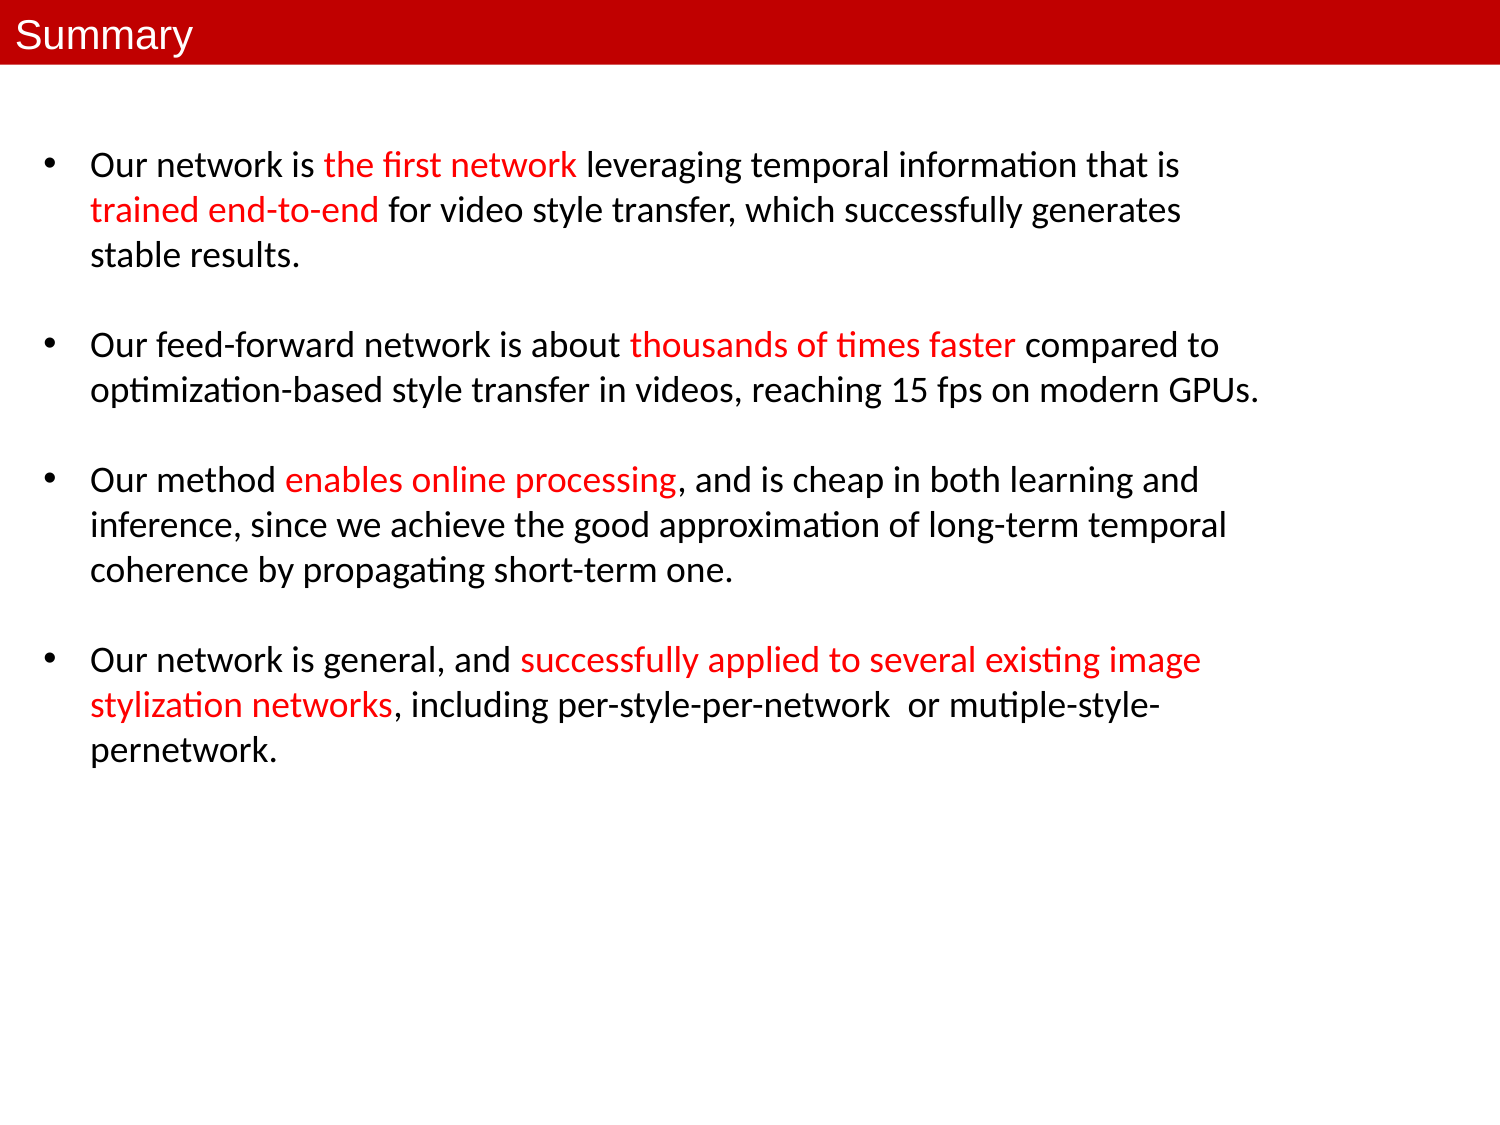

Summary
Our network is the ﬁrst network leveraging temporal information that is trained end-to-end for video style transfer, which successfully generates stable results.

Our feed-forward network is about thousands of times faster compared to optimization-based style transfer in videos, reaching 15 fps on modern GPUs.

Our method enables online processing, and is cheap in both learning and inference, since we achieve the good approximation of long-term temporal coherence by propagating short-term one.

Our network is general, and successfully applied to several existing image stylization networks, including per-style-per-network  or mutiple-style-pernetwork.